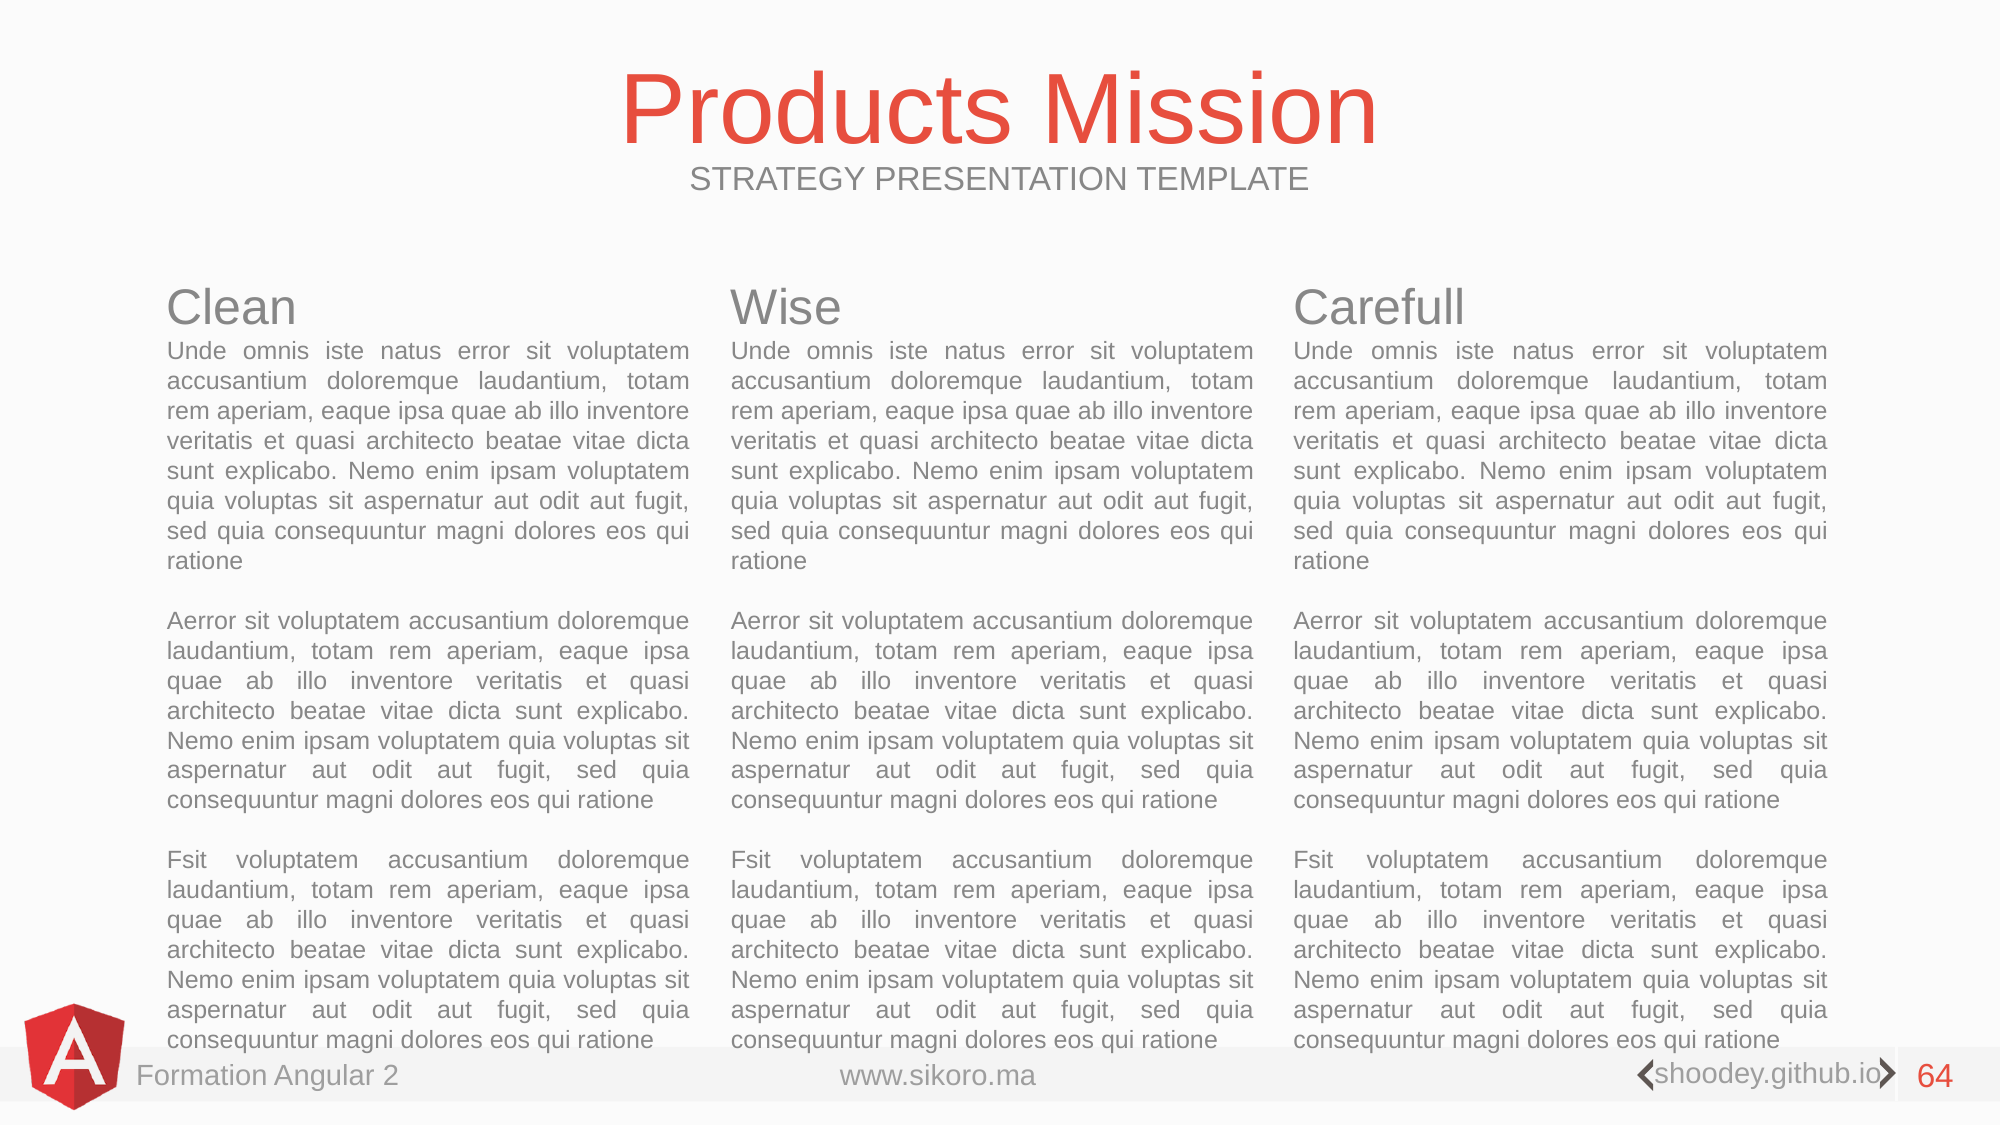

# Products Mission
STRATEGY PRESENTATION TEMPLATE
Clean
Unde omnis iste natus error sit voluptatem accusantium doloremque laudantium, totam rem aperiam, eaque ipsa quae ab illo inventore veritatis et quasi architecto beatae vitae dicta sunt explicabo. Nemo enim ipsam voluptatem quia voluptas sit aspernatur aut odit aut fugit, sed quia consequuntur magni dolores eos qui ratione

Aerror sit voluptatem accusantium doloremque laudantium, totam rem aperiam, eaque ipsa quae ab illo inventore veritatis et quasi architecto beatae vitae dicta sunt explicabo. Nemo enim ipsam voluptatem quia voluptas sit aspernatur aut odit aut fugit, sed quia consequuntur magni dolores eos qui ratione

Fsit voluptatem accusantium doloremque laudantium, totam rem aperiam, eaque ipsa quae ab illo inventore veritatis et quasi architecto beatae vitae dicta sunt explicabo. Nemo enim ipsam voluptatem quia voluptas sit aspernatur aut odit aut fugit, sed quia consequuntur magni dolores eos qui ratione
Wise
Unde omnis iste natus error sit voluptatem accusantium doloremque laudantium, totam rem aperiam, eaque ipsa quae ab illo inventore veritatis et quasi architecto beatae vitae dicta sunt explicabo. Nemo enim ipsam voluptatem quia voluptas sit aspernatur aut odit aut fugit, sed quia consequuntur magni dolores eos qui ratione

Aerror sit voluptatem accusantium doloremque laudantium, totam rem aperiam, eaque ipsa quae ab illo inventore veritatis et quasi architecto beatae vitae dicta sunt explicabo. Nemo enim ipsam voluptatem quia voluptas sit aspernatur aut odit aut fugit, sed quia consequuntur magni dolores eos qui ratione

Fsit voluptatem accusantium doloremque laudantium, totam rem aperiam, eaque ipsa quae ab illo inventore veritatis et quasi architecto beatae vitae dicta sunt explicabo. Nemo enim ipsam voluptatem quia voluptas sit aspernatur aut odit aut fugit, sed quia consequuntur magni dolores eos qui ratione
Carefull
Unde omnis iste natus error sit voluptatem accusantium doloremque laudantium, totam rem aperiam, eaque ipsa quae ab illo inventore veritatis et quasi architecto beatae vitae dicta sunt explicabo. Nemo enim ipsam voluptatem quia voluptas sit aspernatur aut odit aut fugit, sed quia consequuntur magni dolores eos qui ratione

Aerror sit voluptatem accusantium doloremque laudantium, totam rem aperiam, eaque ipsa quae ab illo inventore veritatis et quasi architecto beatae vitae dicta sunt explicabo. Nemo enim ipsam voluptatem quia voluptas sit aspernatur aut odit aut fugit, sed quia consequuntur magni dolores eos qui ratione

Fsit voluptatem accusantium doloremque laudantium, totam rem aperiam, eaque ipsa quae ab illo inventore veritatis et quasi architecto beatae vitae dicta sunt explicabo. Nemo enim ipsam voluptatem quia voluptas sit aspernatur aut odit aut fugit, sed quia consequuntur magni dolores eos qui ratione
64